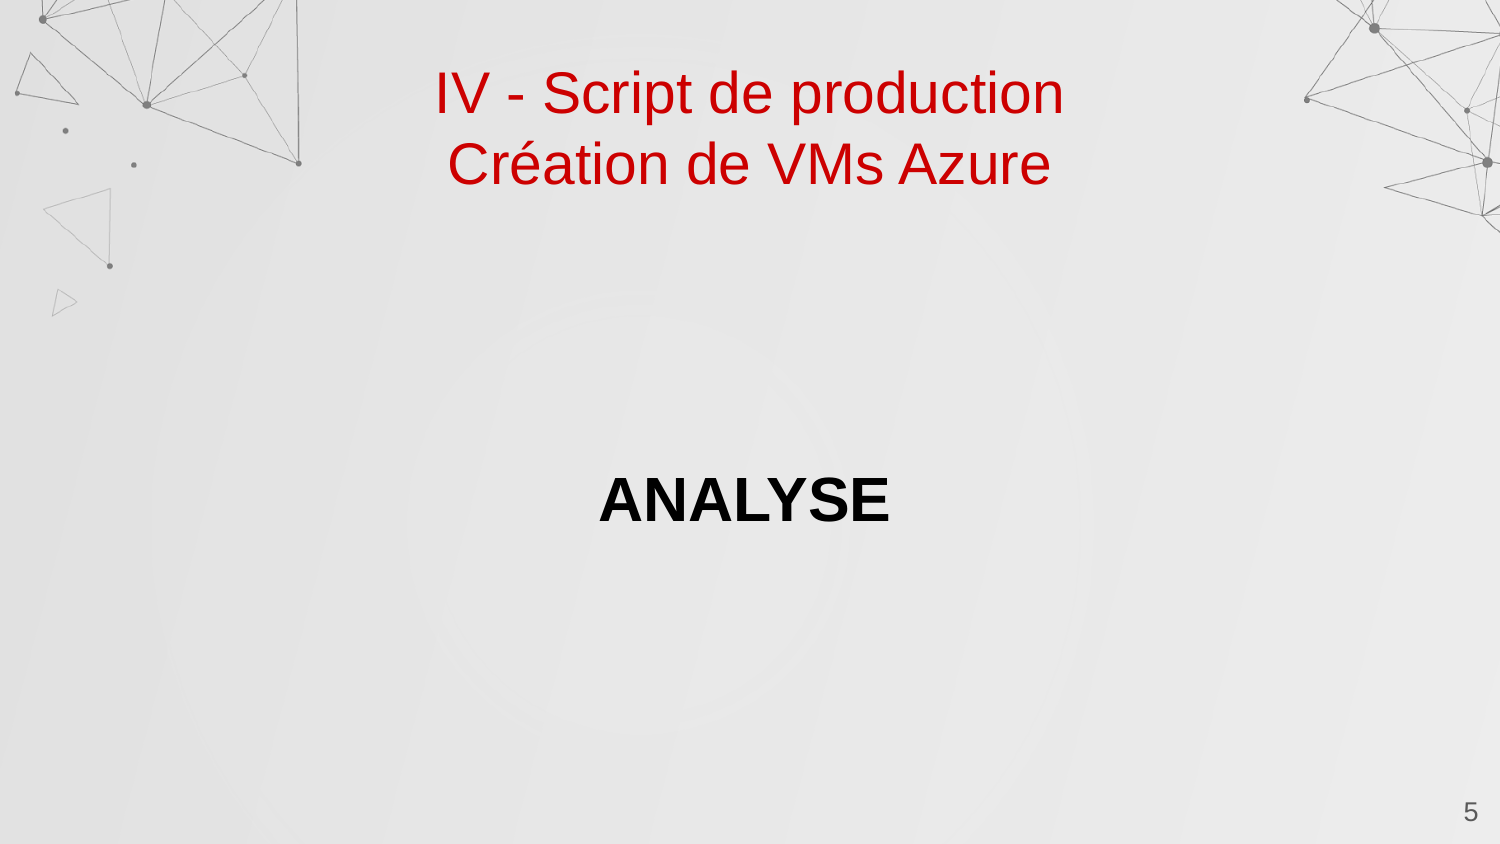

# IV - Script de production
Création de VMs Azure
ANALYSE
5